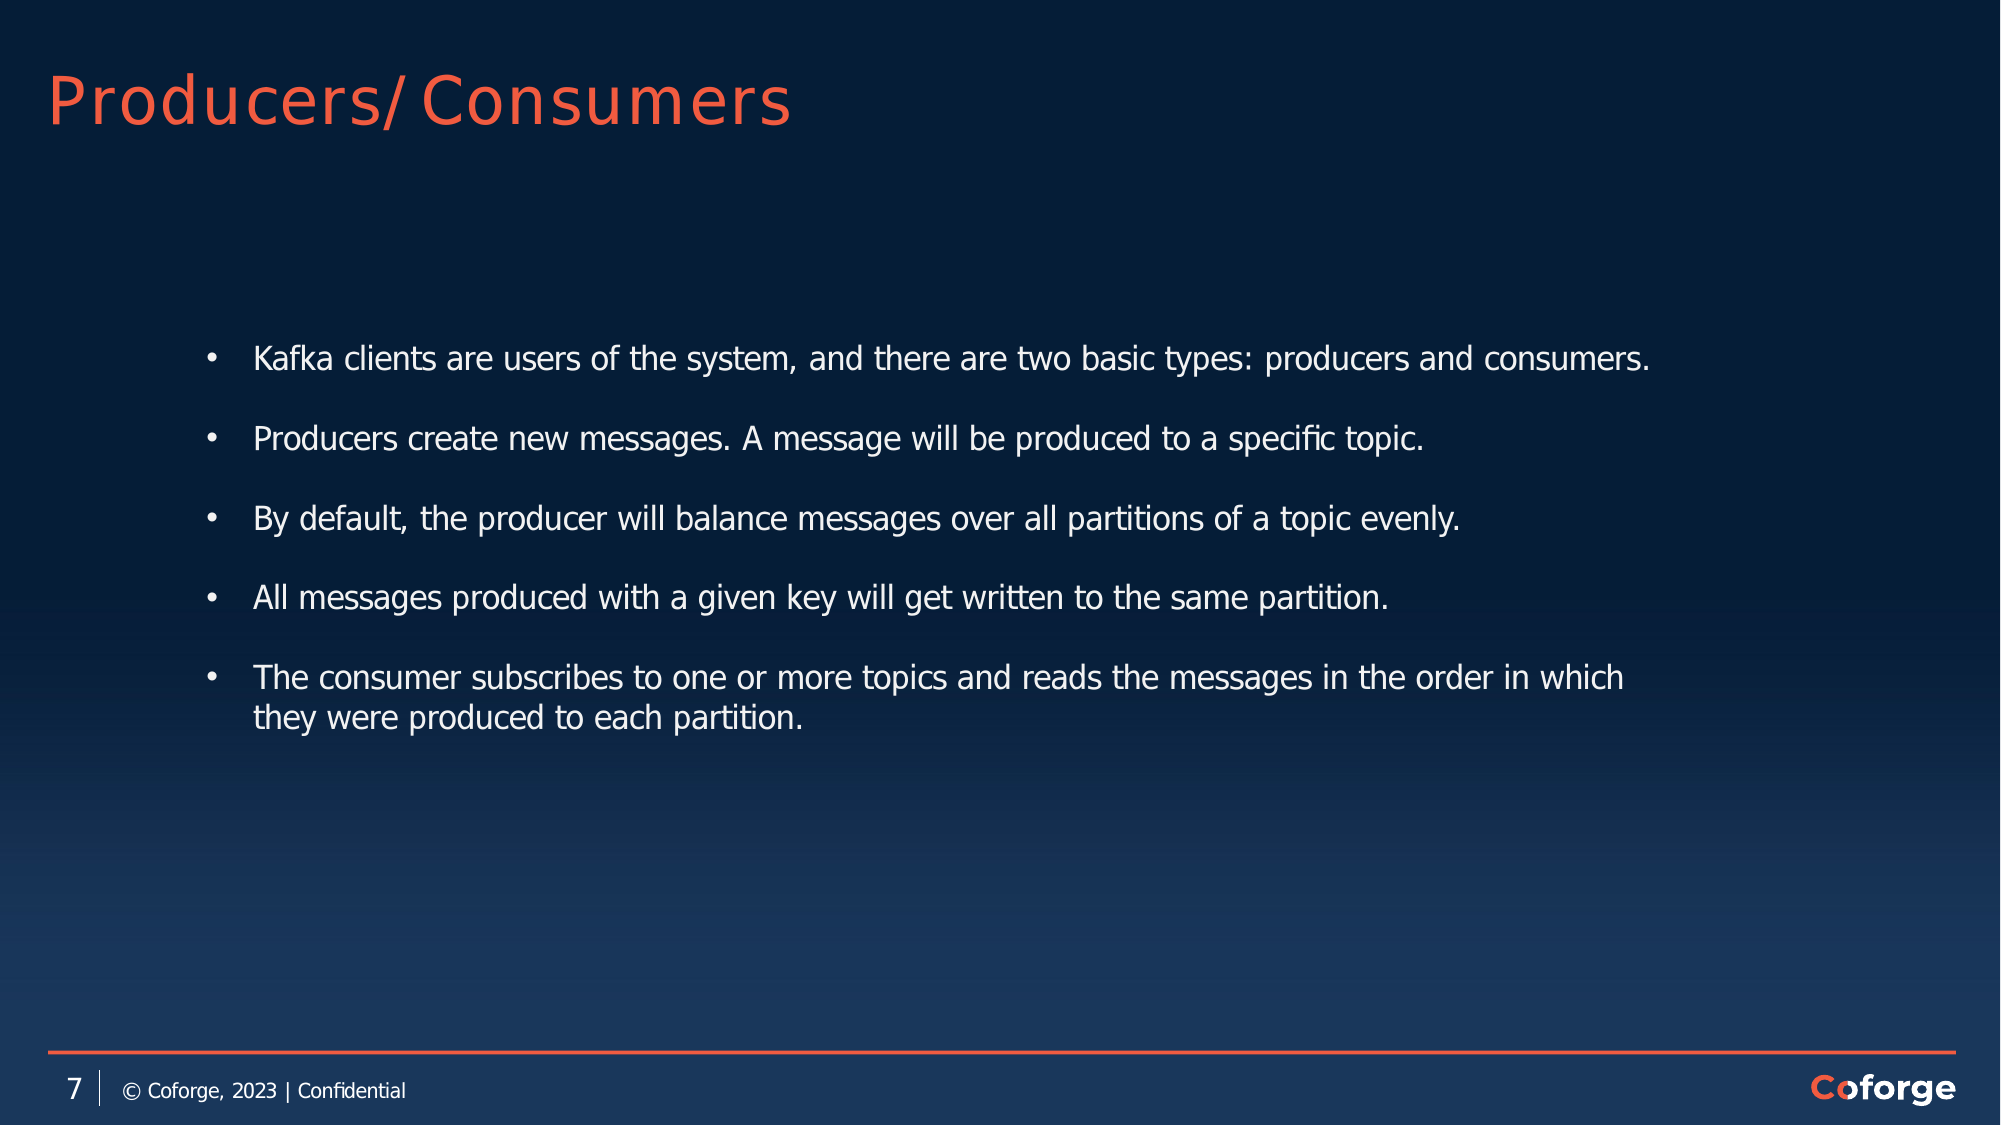

# Producers/Consumers
Kafka clients are users of the system, and there are two basic types: producers and consumers.

Producers create new messages. A message will be produced to a specific topic.

By default, the producer will balance messages over all partitions of a topic evenly.

All messages produced with a given key will get written to the same partition.

The consumer subscribes to one or more topics and reads the messages in the order in which they were produced to each partition.